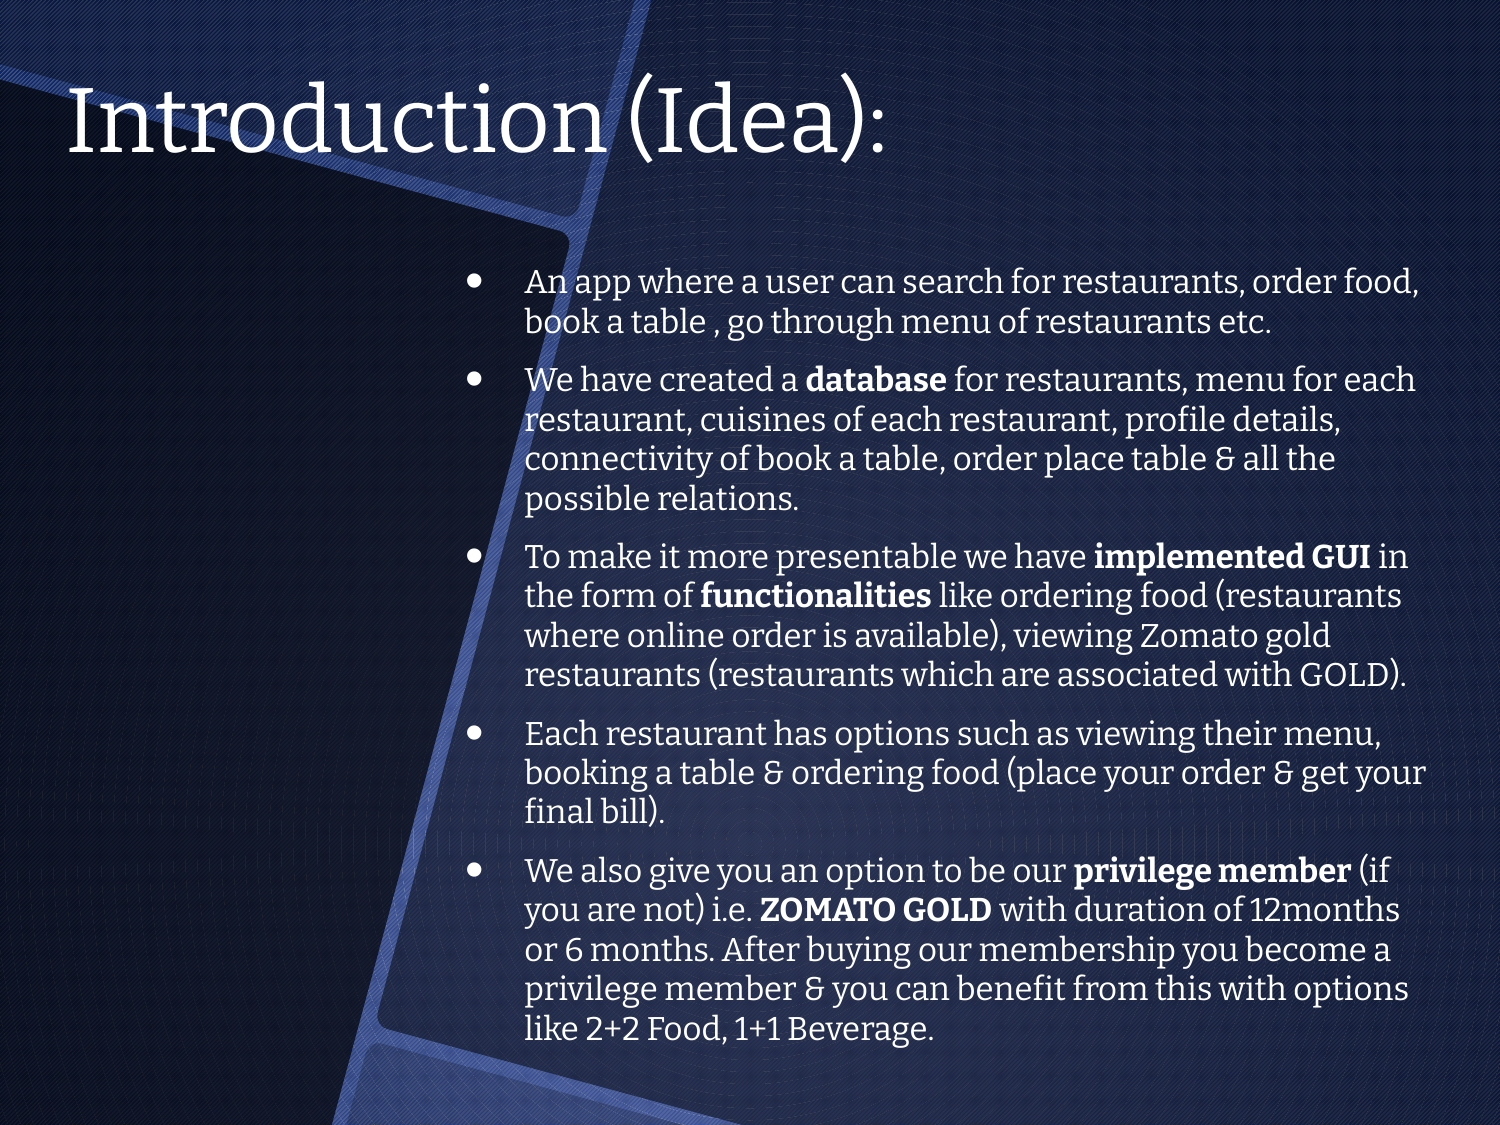

# Introduction (Idea):
An app where a user can search for restaurants, order food, book a table , go through menu of restaurants etc.
We have created a database for restaurants, menu for each restaurant, cuisines of each restaurant, profile details, connectivity of book a table, order place table & all the possible relations.
To make it more presentable we have implemented GUI in the form of functionalities like ordering food (restaurants where online order is available), viewing Zomato gold restaurants (restaurants which are associated with GOLD).
Each restaurant has options such as viewing their menu, booking a table & ordering food (place your order & get your final bill).
We also give you an option to be our privilege member (if you are not) i.e. ZOMATO GOLD with duration of 12months or 6 months. After buying our membership you become a privilege member & you can benefit from this with options like 2+2 Food, 1+1 Beverage.